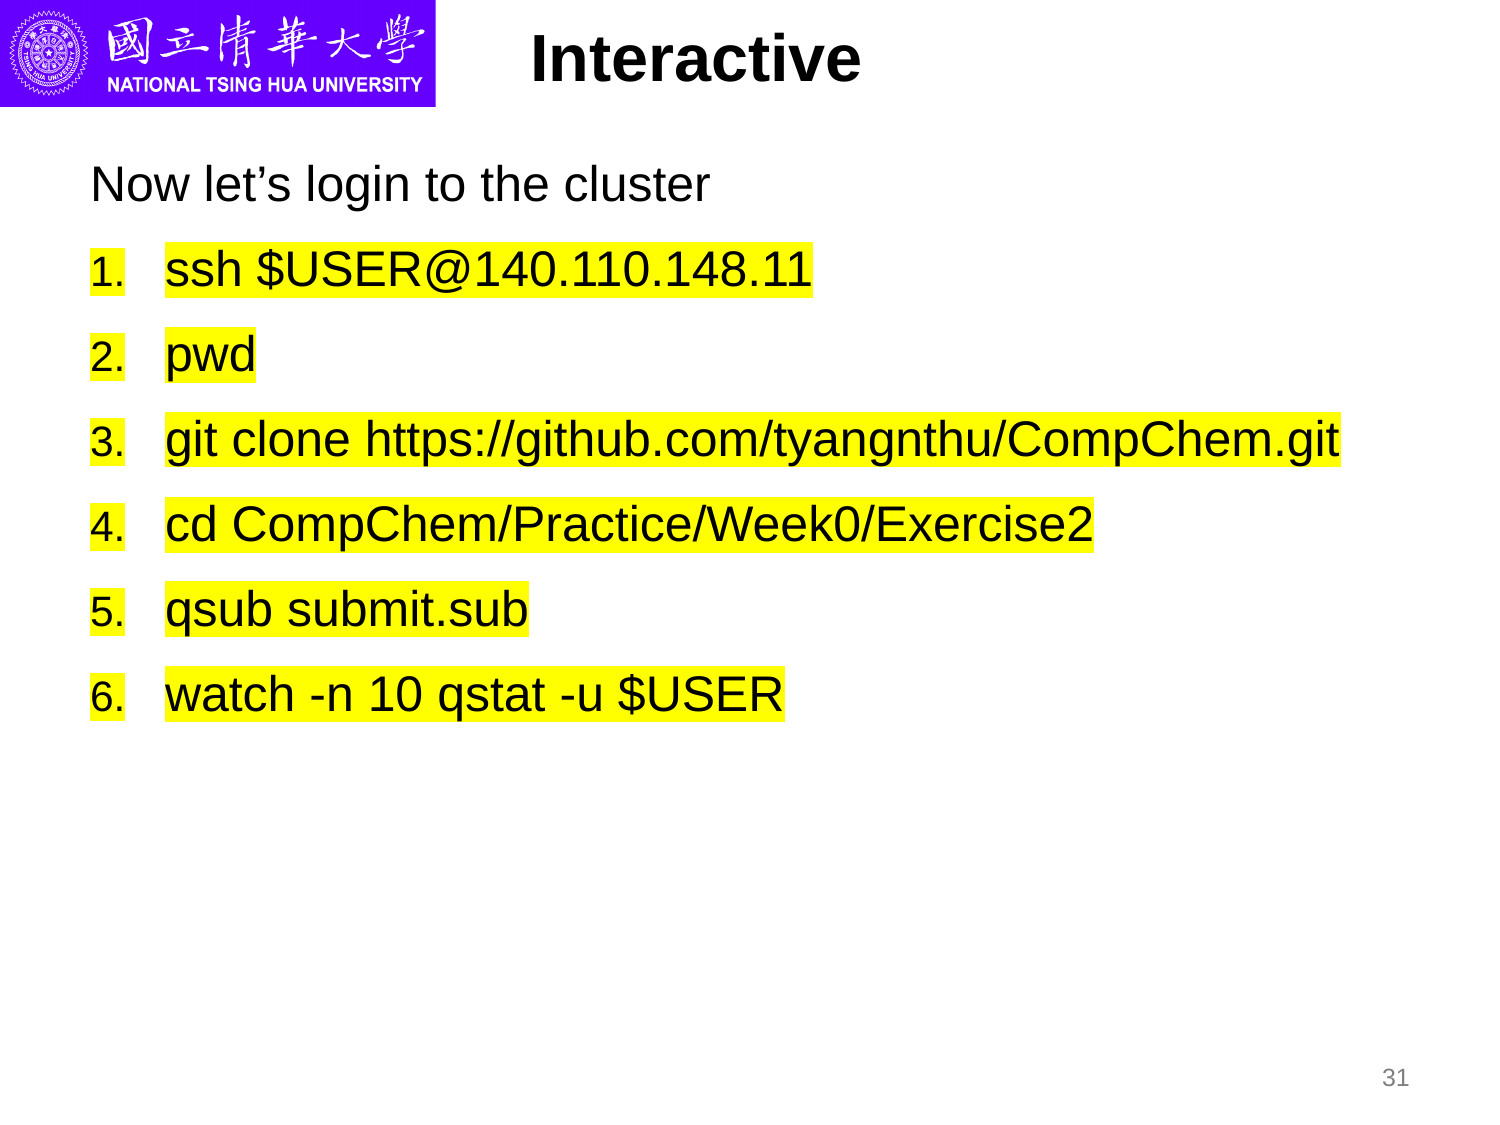

# Interactive
Now let’s login to the cluster
ssh $USER@140.110.148.11
pwd
git clone https://github.com/tyangnthu/CompChem.git
cd CompChem/Practice/Week0/Exercise2
qsub submit.sub
watch -n 10 qstat -u $USER

31